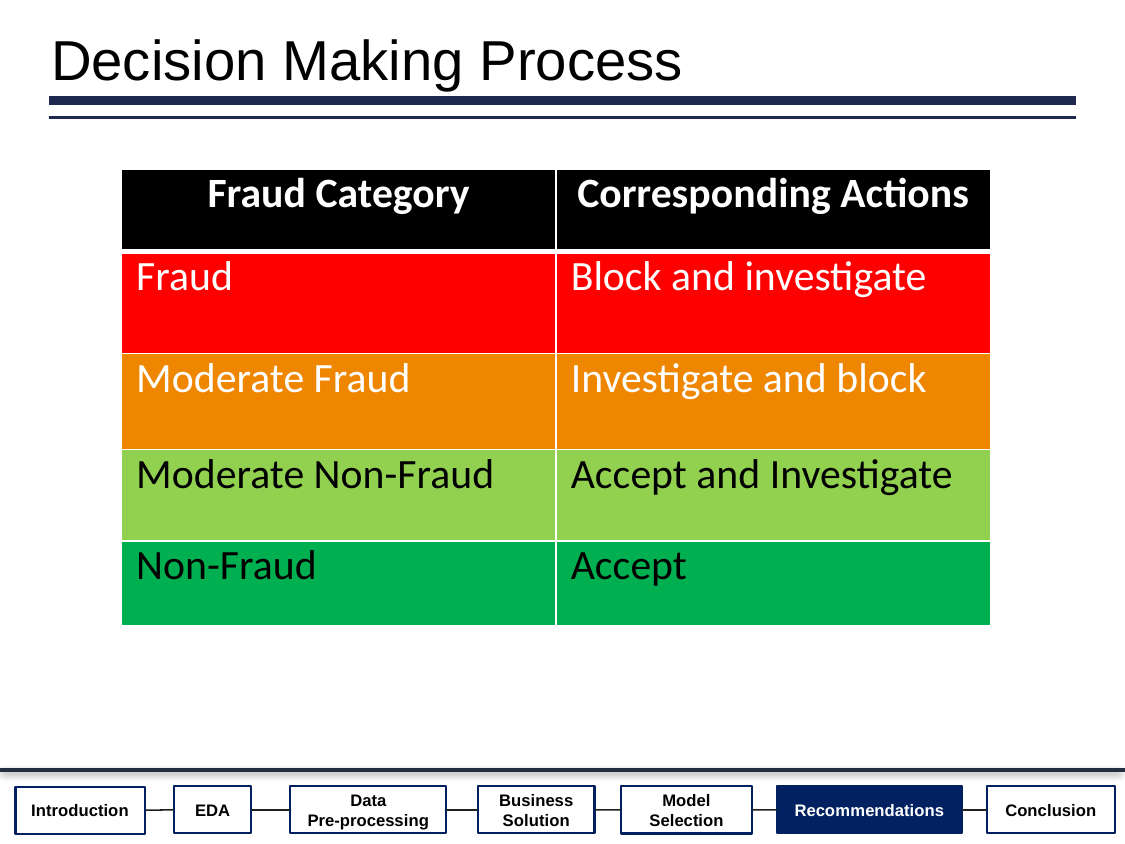

Decision Making Process
| Fraud Category | Corresponding Actions |
| --- | --- |
| Fraud | Block and investigate |
| Moderate Fraud | Investigate and block |
| Moderate Non-Fraud | Accept and Investigate |
| Non-Fraud | Accept |